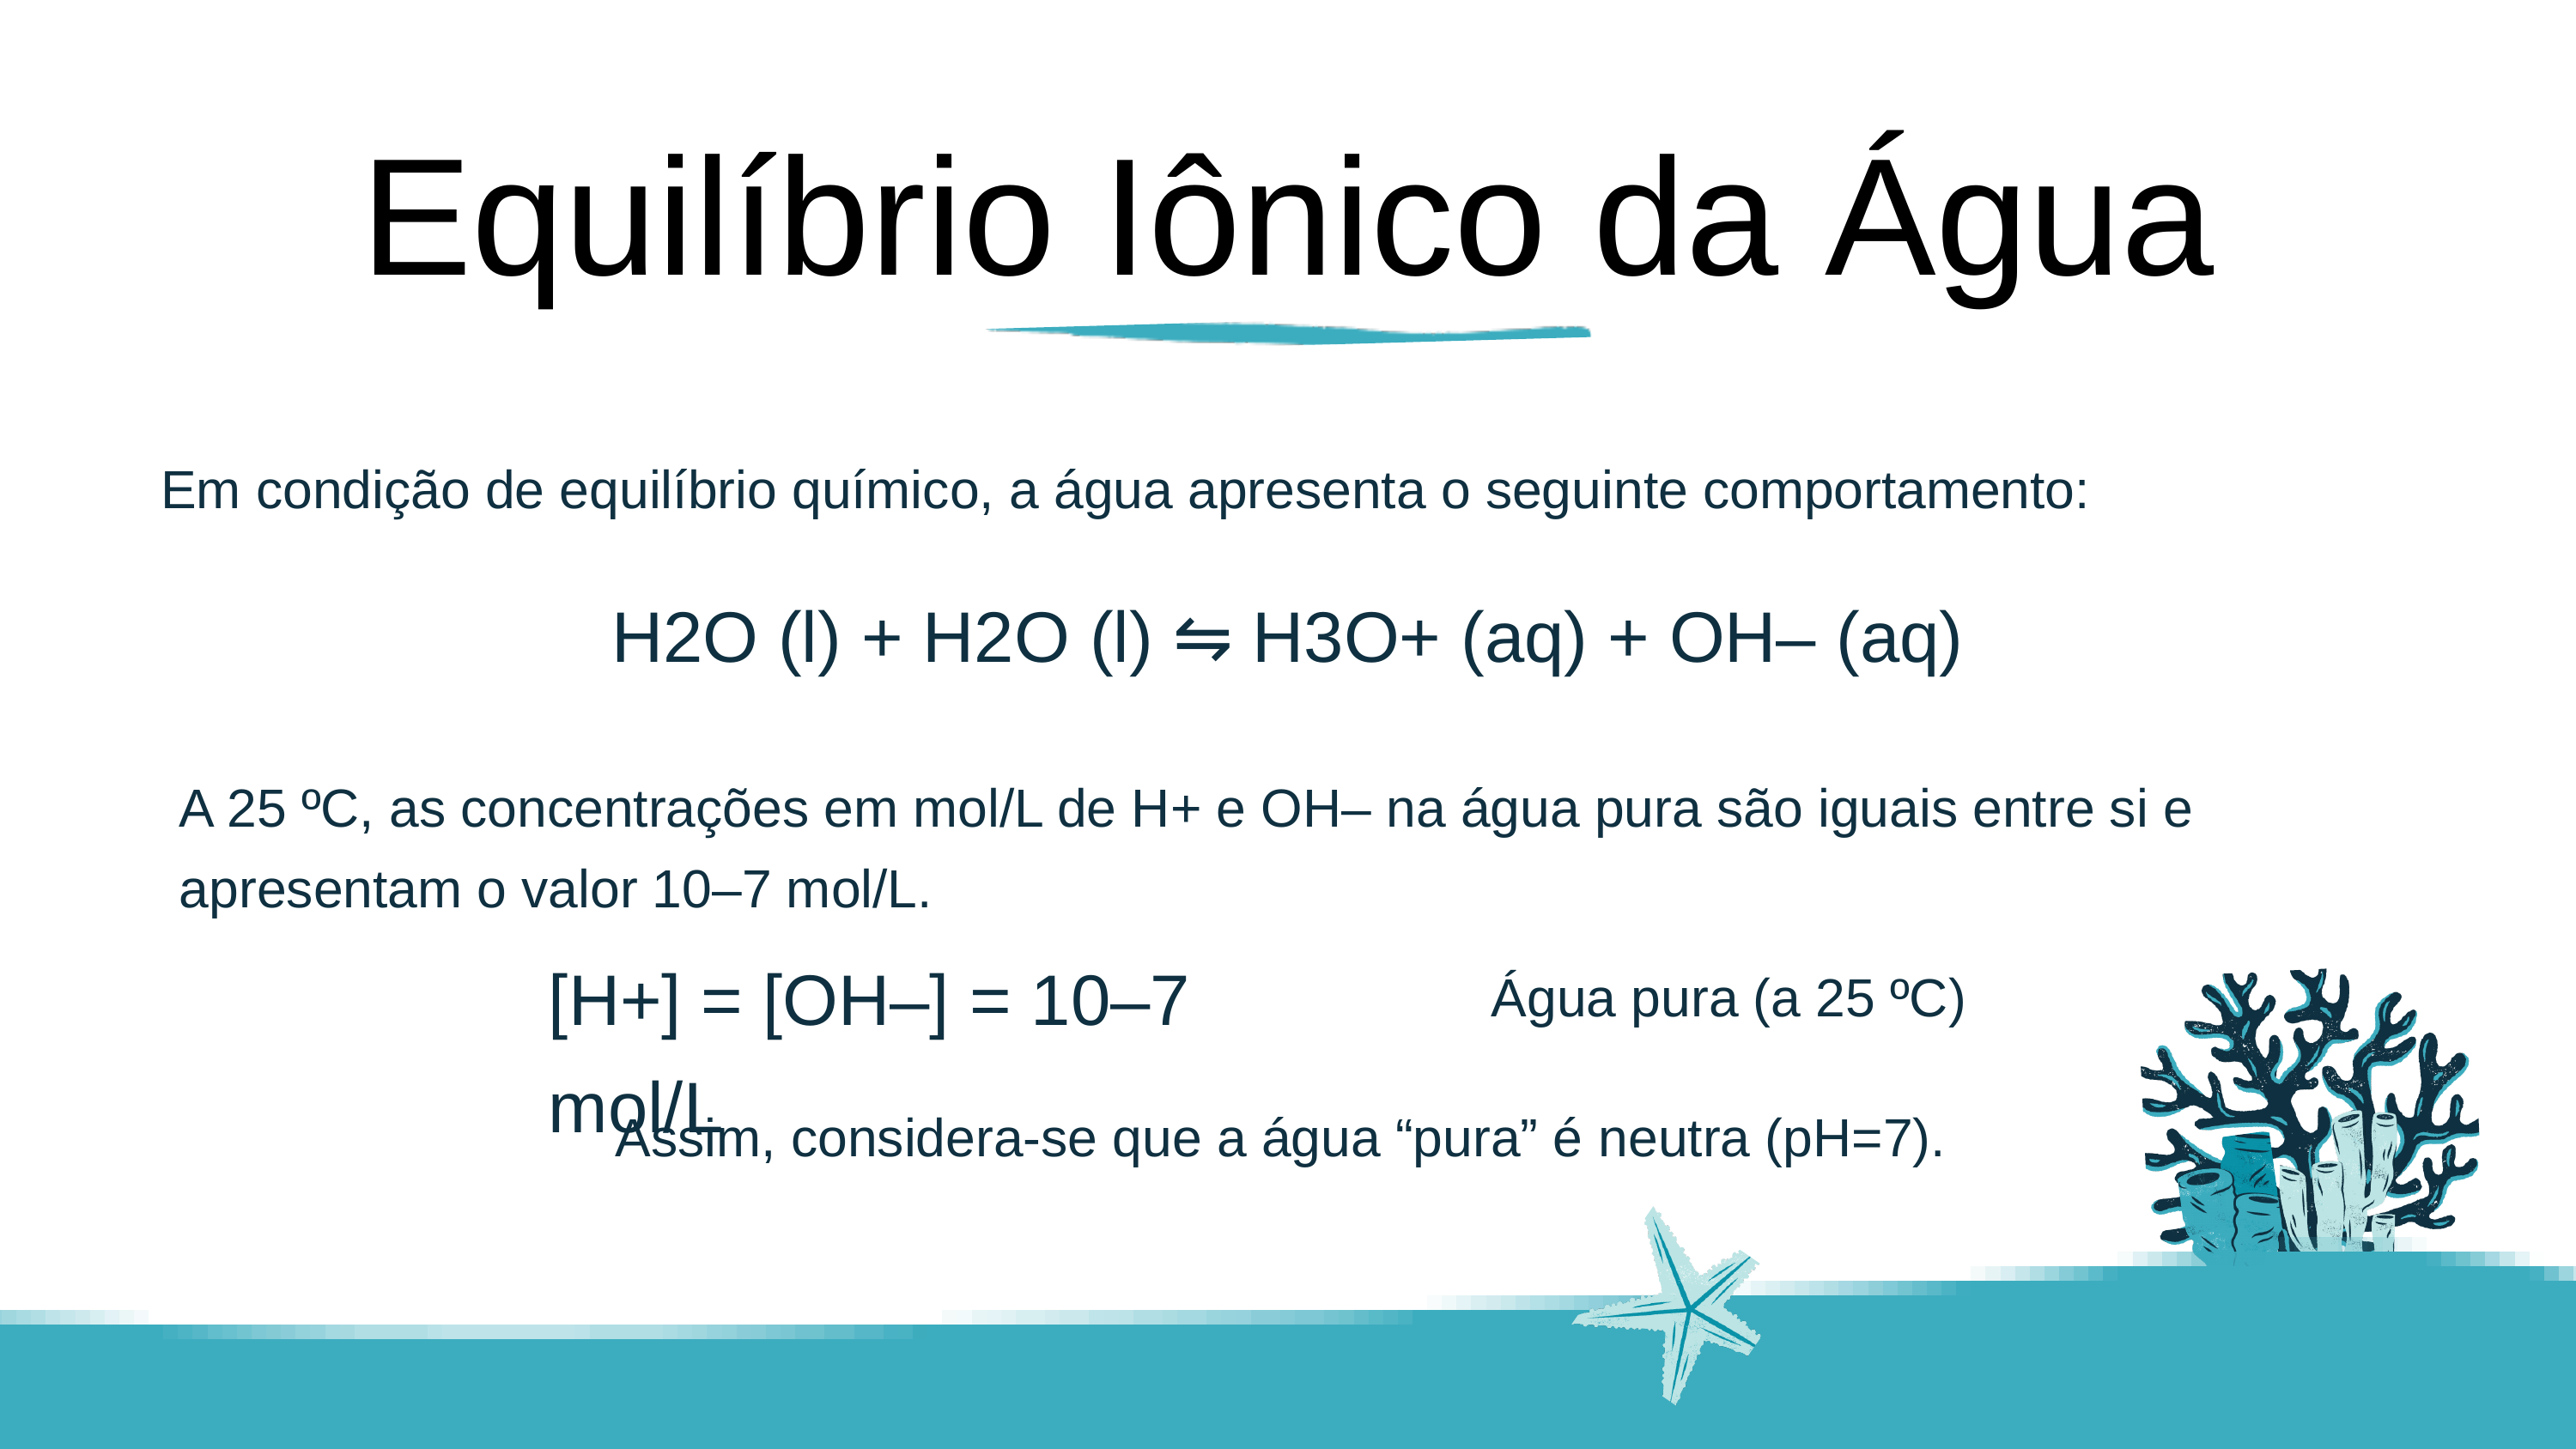

Equilíbrio Iônico da Água

Em condição de equilíbrio químico, a água apresenta o seguinte comportamento:
H2O (l) + H2O (l) ⇋ H3O+ (aq) + OH– (aq)
A 25 ºC, as concentrações em mol/L de H+ e OH– na água pura são iguais entre si e apresentam o valor 10–7 mol/L.
[H+] = [OH–] = 10–7 mol/L
Água pura (a 25 ºC)

Assim, considera-se que a água “pura” é neutra (pH=7).